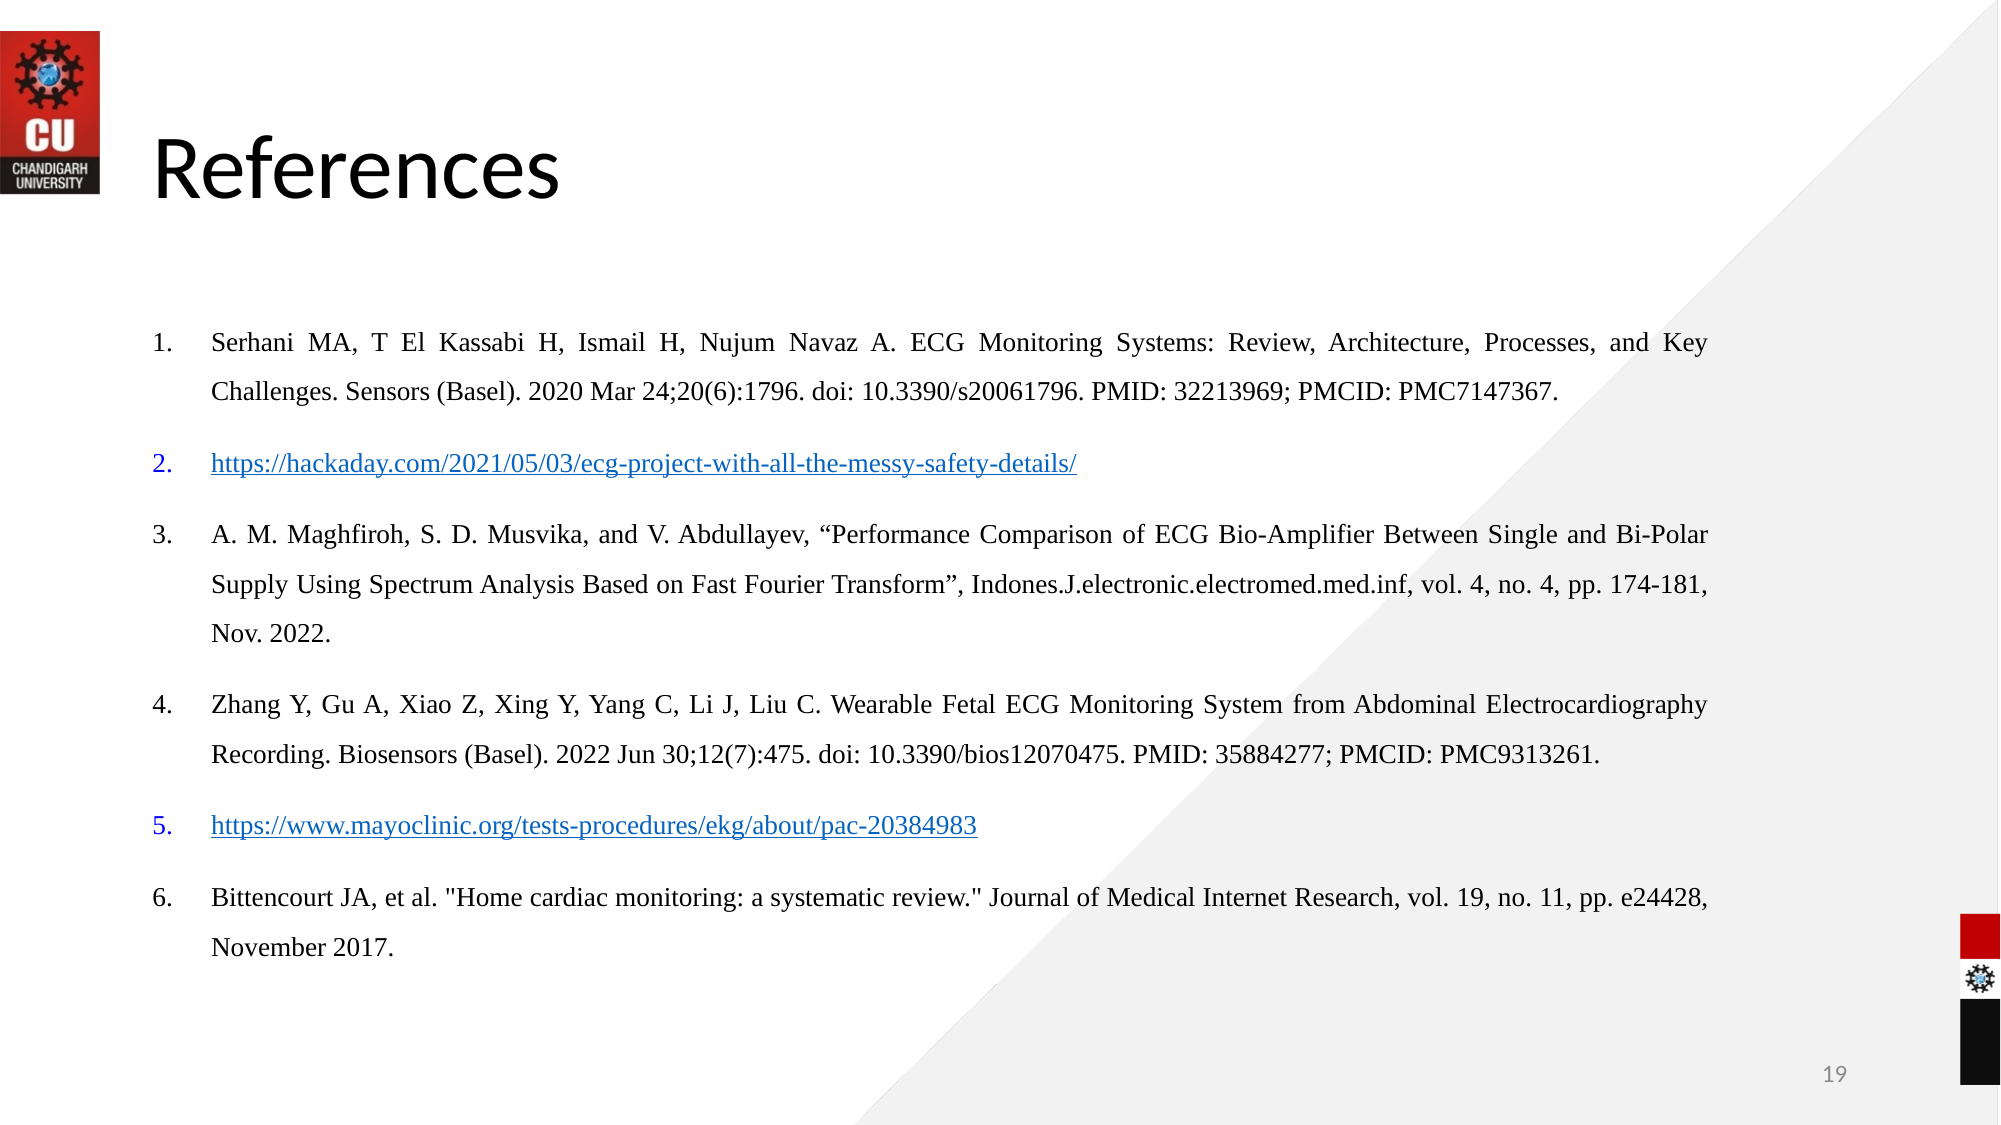

# References
Serhani MA, T El Kassabi H, Ismail H, Nujum Navaz A. ECG Monitoring Systems: Review, Architecture, Processes, and Key Challenges. Sensors (Basel). 2020 Mar 24;20(6):1796. doi: 10.3390/s20061796. PMID: 32213969; PMCID: PMC7147367.
https://hackaday.com/2021/05/03/ecg-project-with-all-the-messy-safety-details/
A. M. Maghfiroh, S. D. Musvika, and V. Abdullayev, “Performance Comparison of ECG Bio-Amplifier Between Single and Bi-Polar Supply Using Spectrum Analysis Based on Fast Fourier Transform”, Indones.J.electronic.electromed.med.inf, vol. 4, no. 4, pp. 174-181, Nov. 2022.
Zhang Y, Gu A, Xiao Z, Xing Y, Yang C, Li J, Liu C. Wearable Fetal ECG Monitoring System from Abdominal Electrocardiography Recording. Biosensors (Basel). 2022 Jun 30;12(7):475. doi: 10.3390/bios12070475. PMID: 35884277; PMCID: PMC9313261.
https://www.mayoclinic.org/tests-procedures/ekg/about/pac-20384983
Bittencourt JA, et al. "Home cardiac monitoring: a systematic review." Journal of Medical Internet Research, vol. 19, no. 11, pp. e24428, November 2017.

19